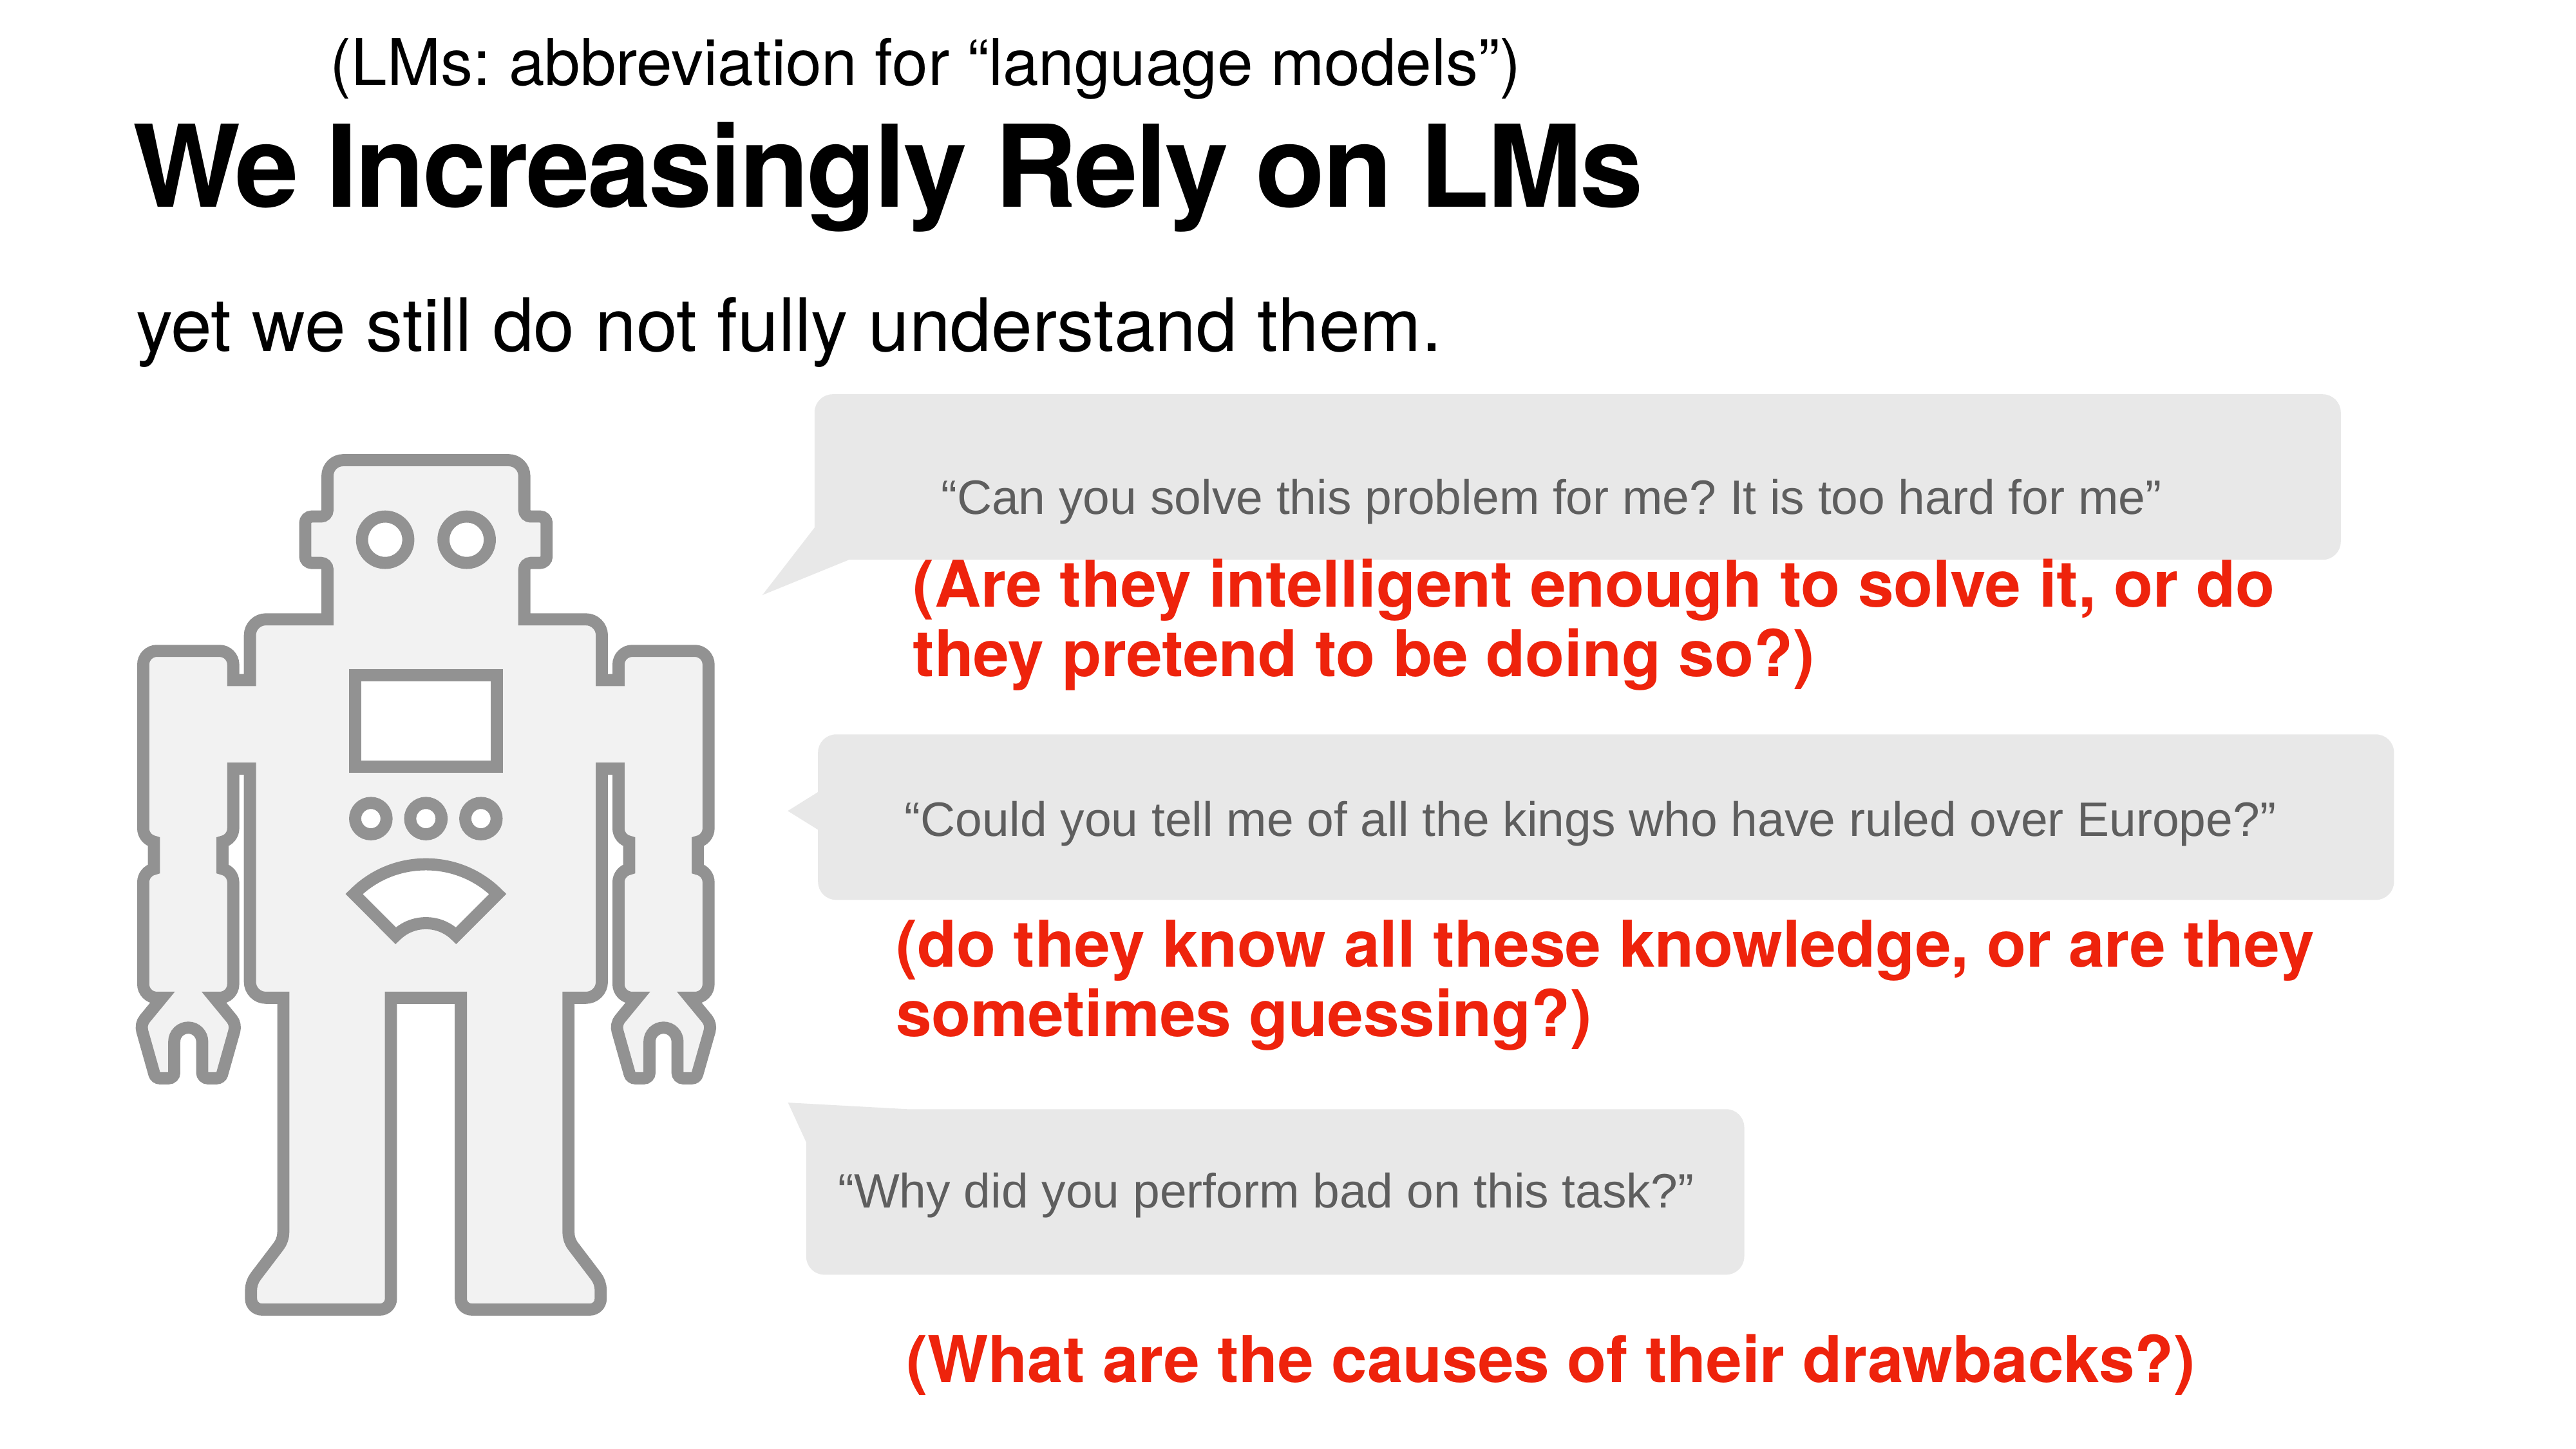

(LMs: abbreviation for “language models”)
# We Increasingly Rely on LMs
yet we still do not fully understand them.
“Can you solve this problem for me? It is too hard for me”

(Are they intelligent enough to solve it, or do they pretend to be doing so?)
“Could you tell me of all the kings who have ruled over Europe?”
(do they know all these knowledge, or are they sometimes guessing?)
“Why did you perform bad on this task?”
(What are the causes of their drawbacks?)